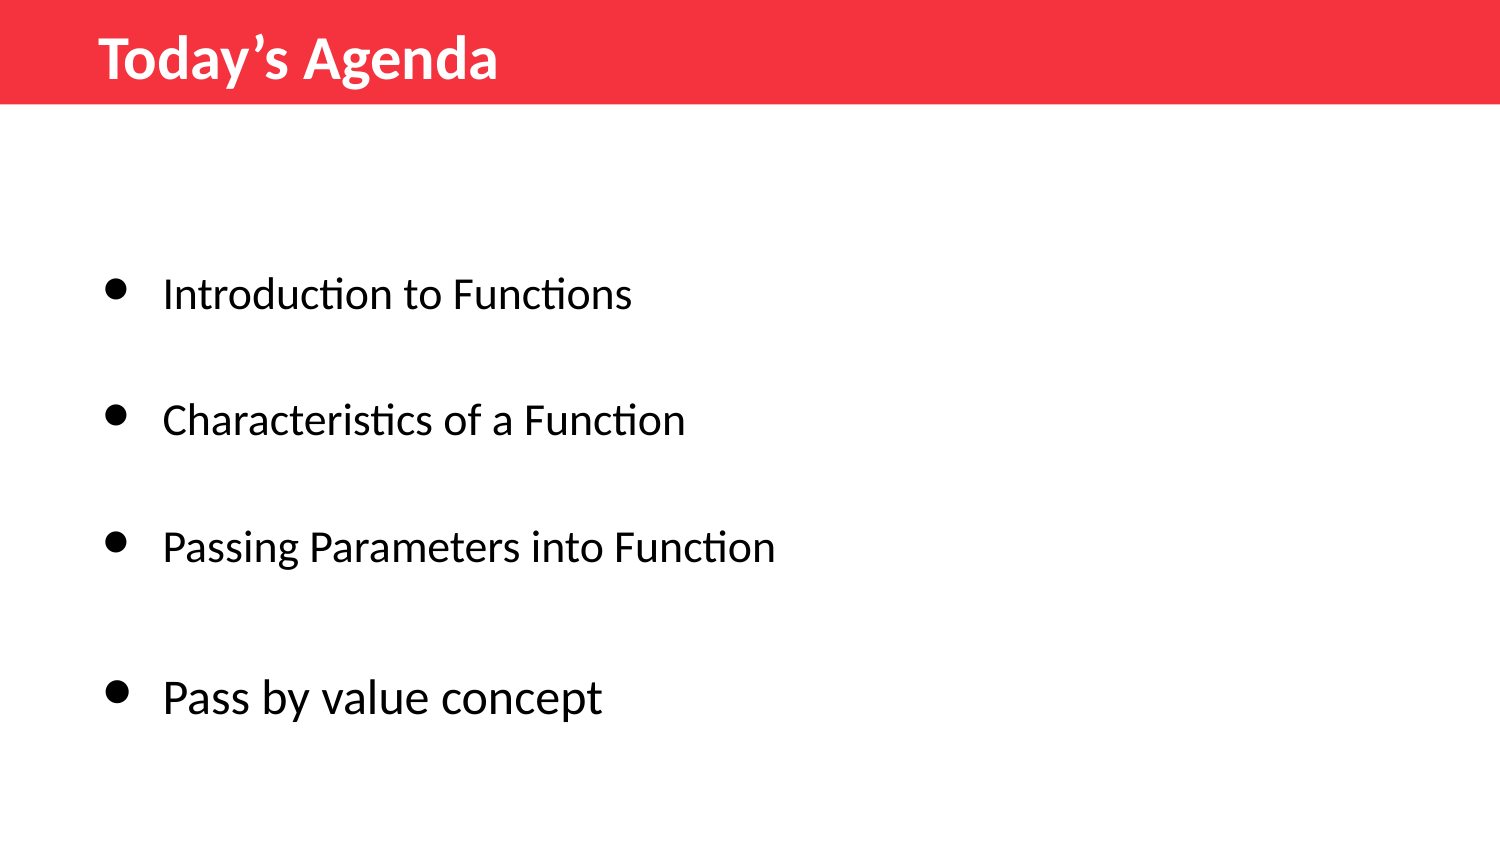

Today’s Agenda

Introduction to Functions

Characteristics of a Function

Passing Parameters into Function

Pass by value concept